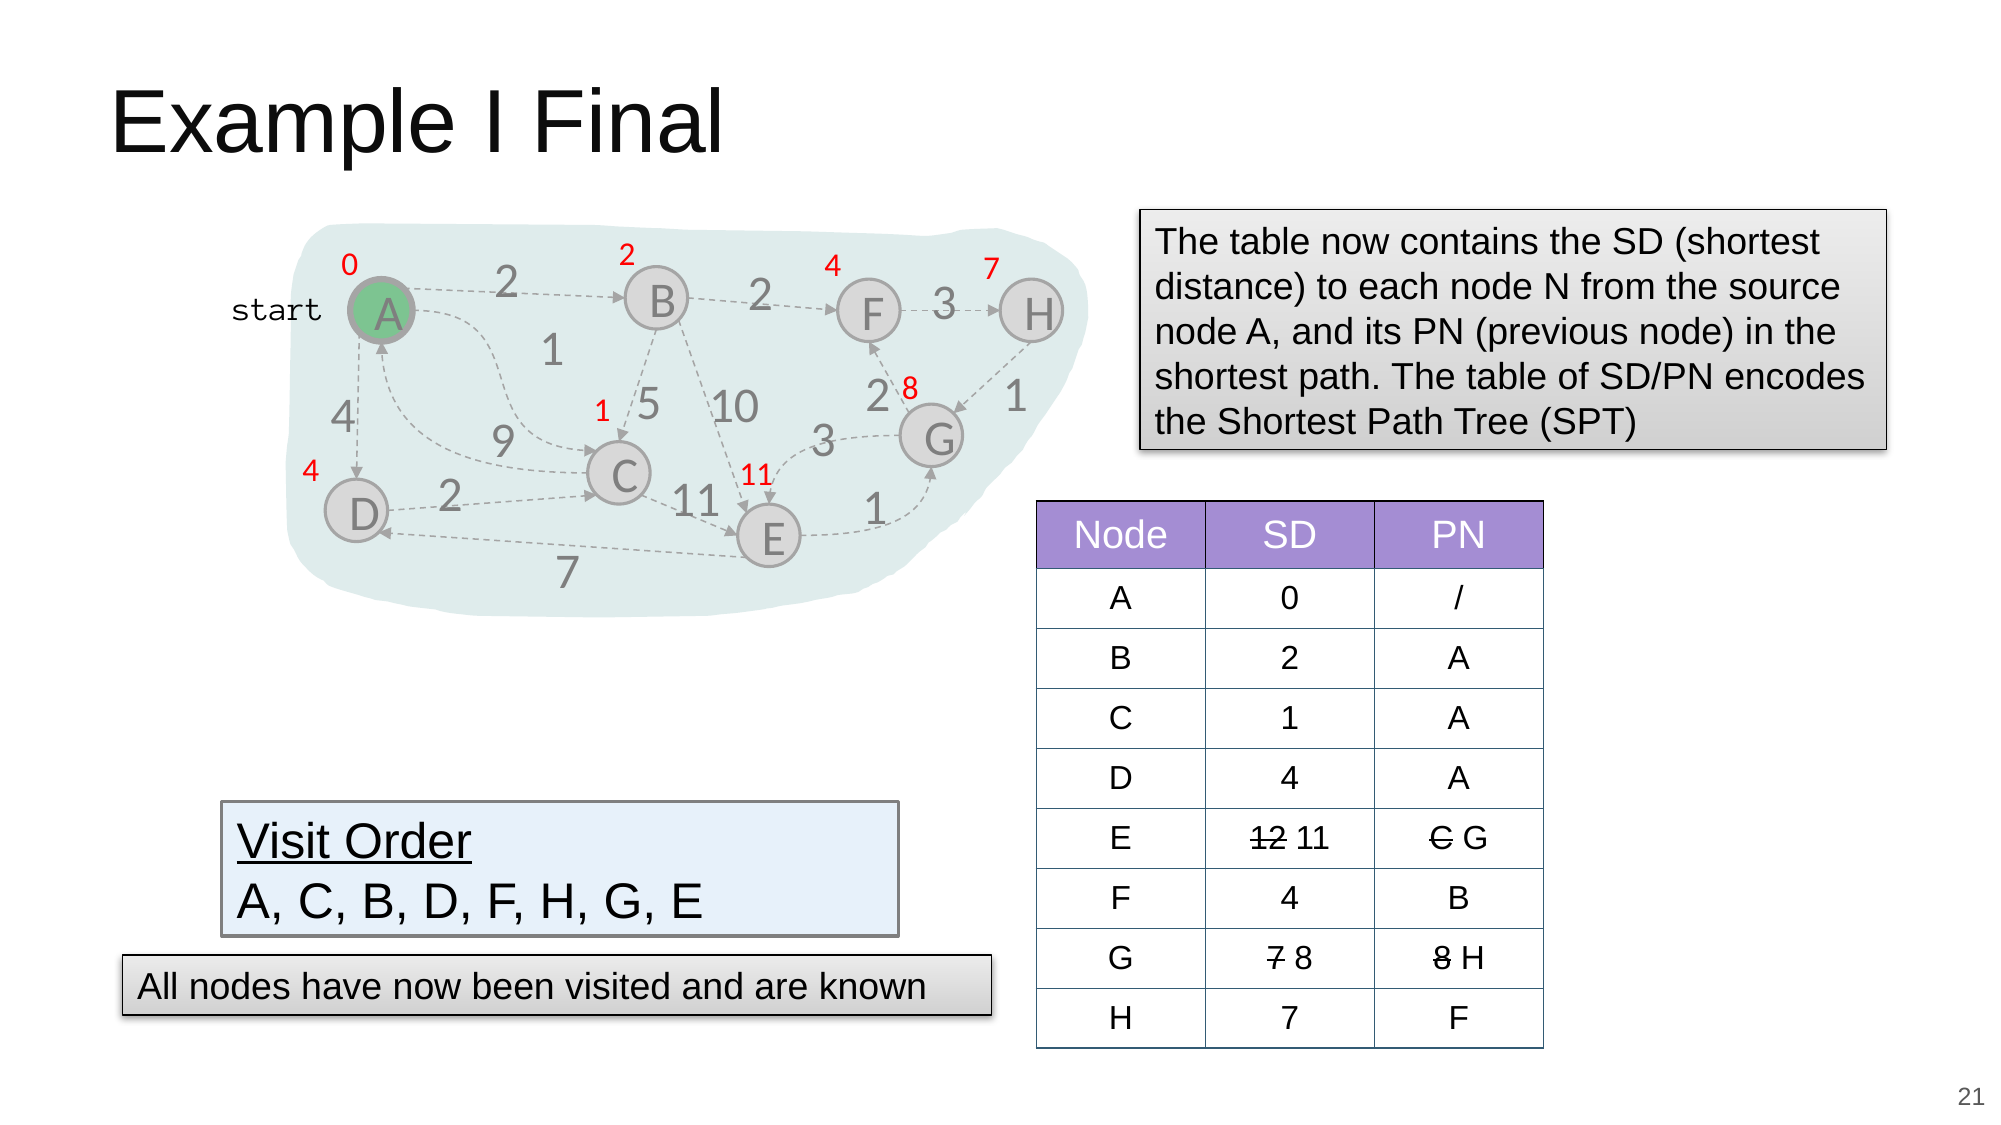

# Example I Final
The table now contains the SD (shortest distance) to each node N from the source node A, and its PN (previous node) in the shortest path. The table of SD/PN encodes the Shortest Path Tree (SPT)

2
0
4
7
2
2
3
B
A
F
H
1
2
1
8
5
10
4
1
3
9
G
4
C
11
2
11
1
D
E
7
start
| Node | SD | PN |
| --- | --- | --- |
| A | 0 | / |
| B | 2 | A |
| C | 1 | A |
| D | 4 | A |
| E | 12 11 | C G |
| F | 4 | B |
| G | 7 8 | 8 H |
| H | 7 | F |
Visit Order
A, C, B, D, F, H, G, E
All nodes have now been visited and are known